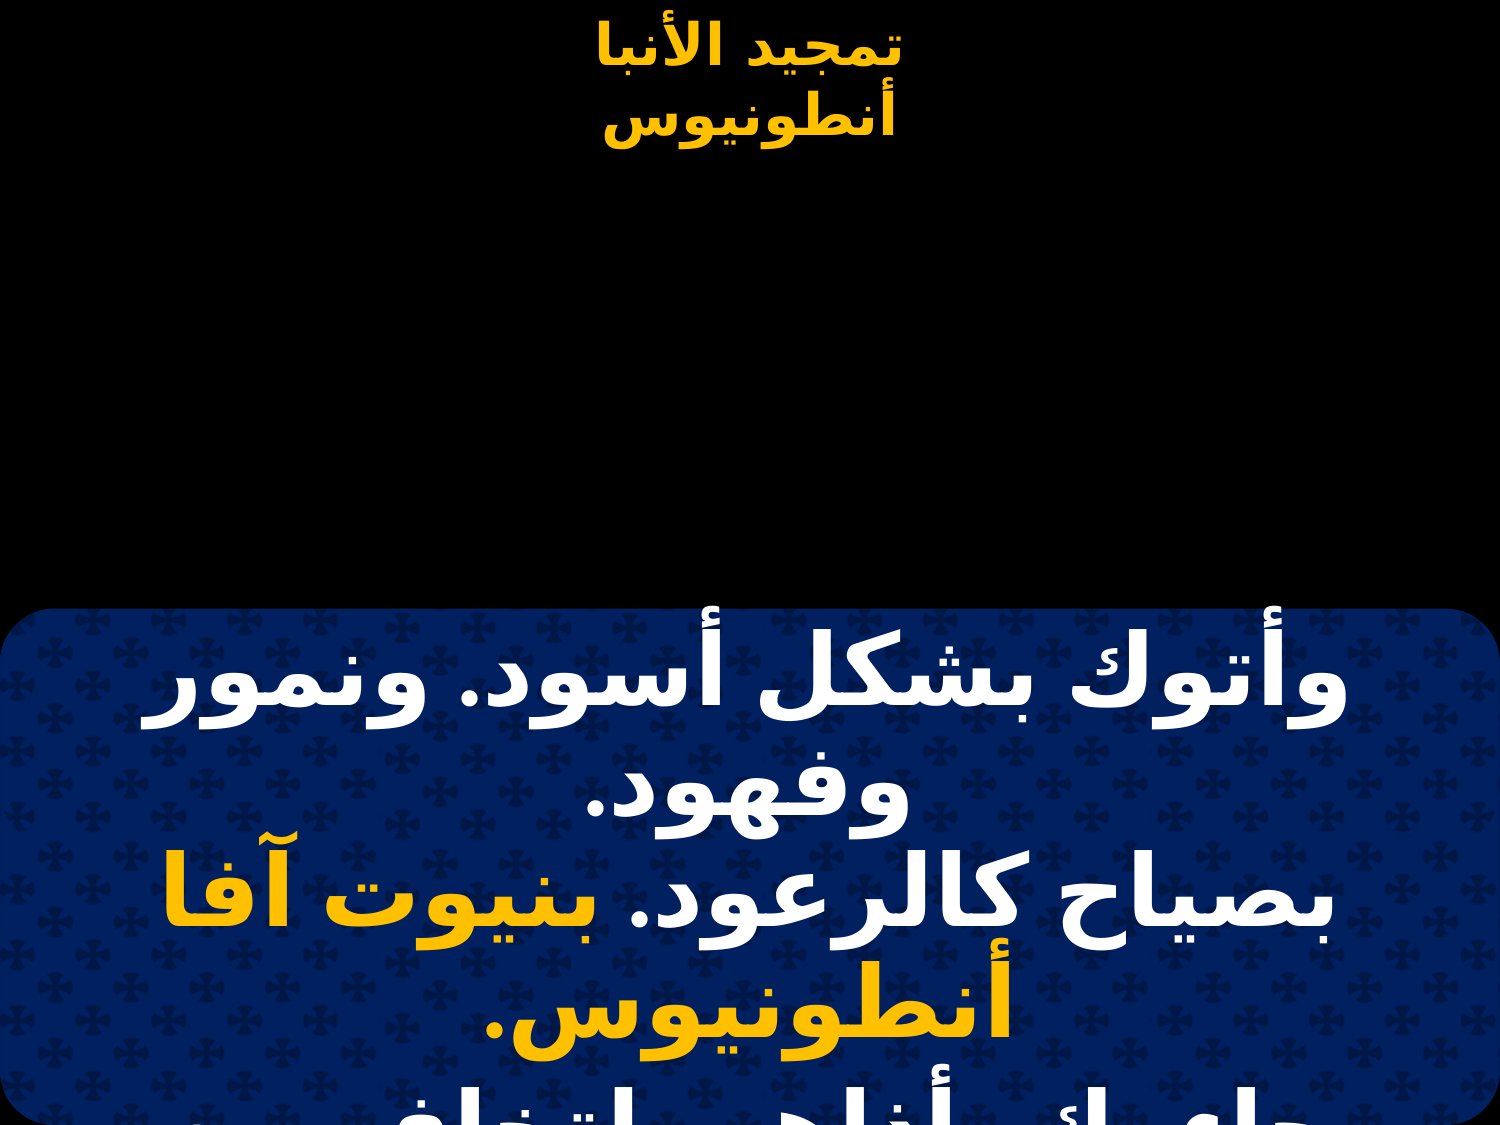

#
| وأتوك بشكل أسود. ونمور وفهود. بصياح كالرعود. بنيوت آفا أنطونيوس. |
| --- |
| جاءوك بأذاهم. لتخاف من رؤياهــم. تواضعك أخزاهم. بنيوت آفا أنطونيوس. |